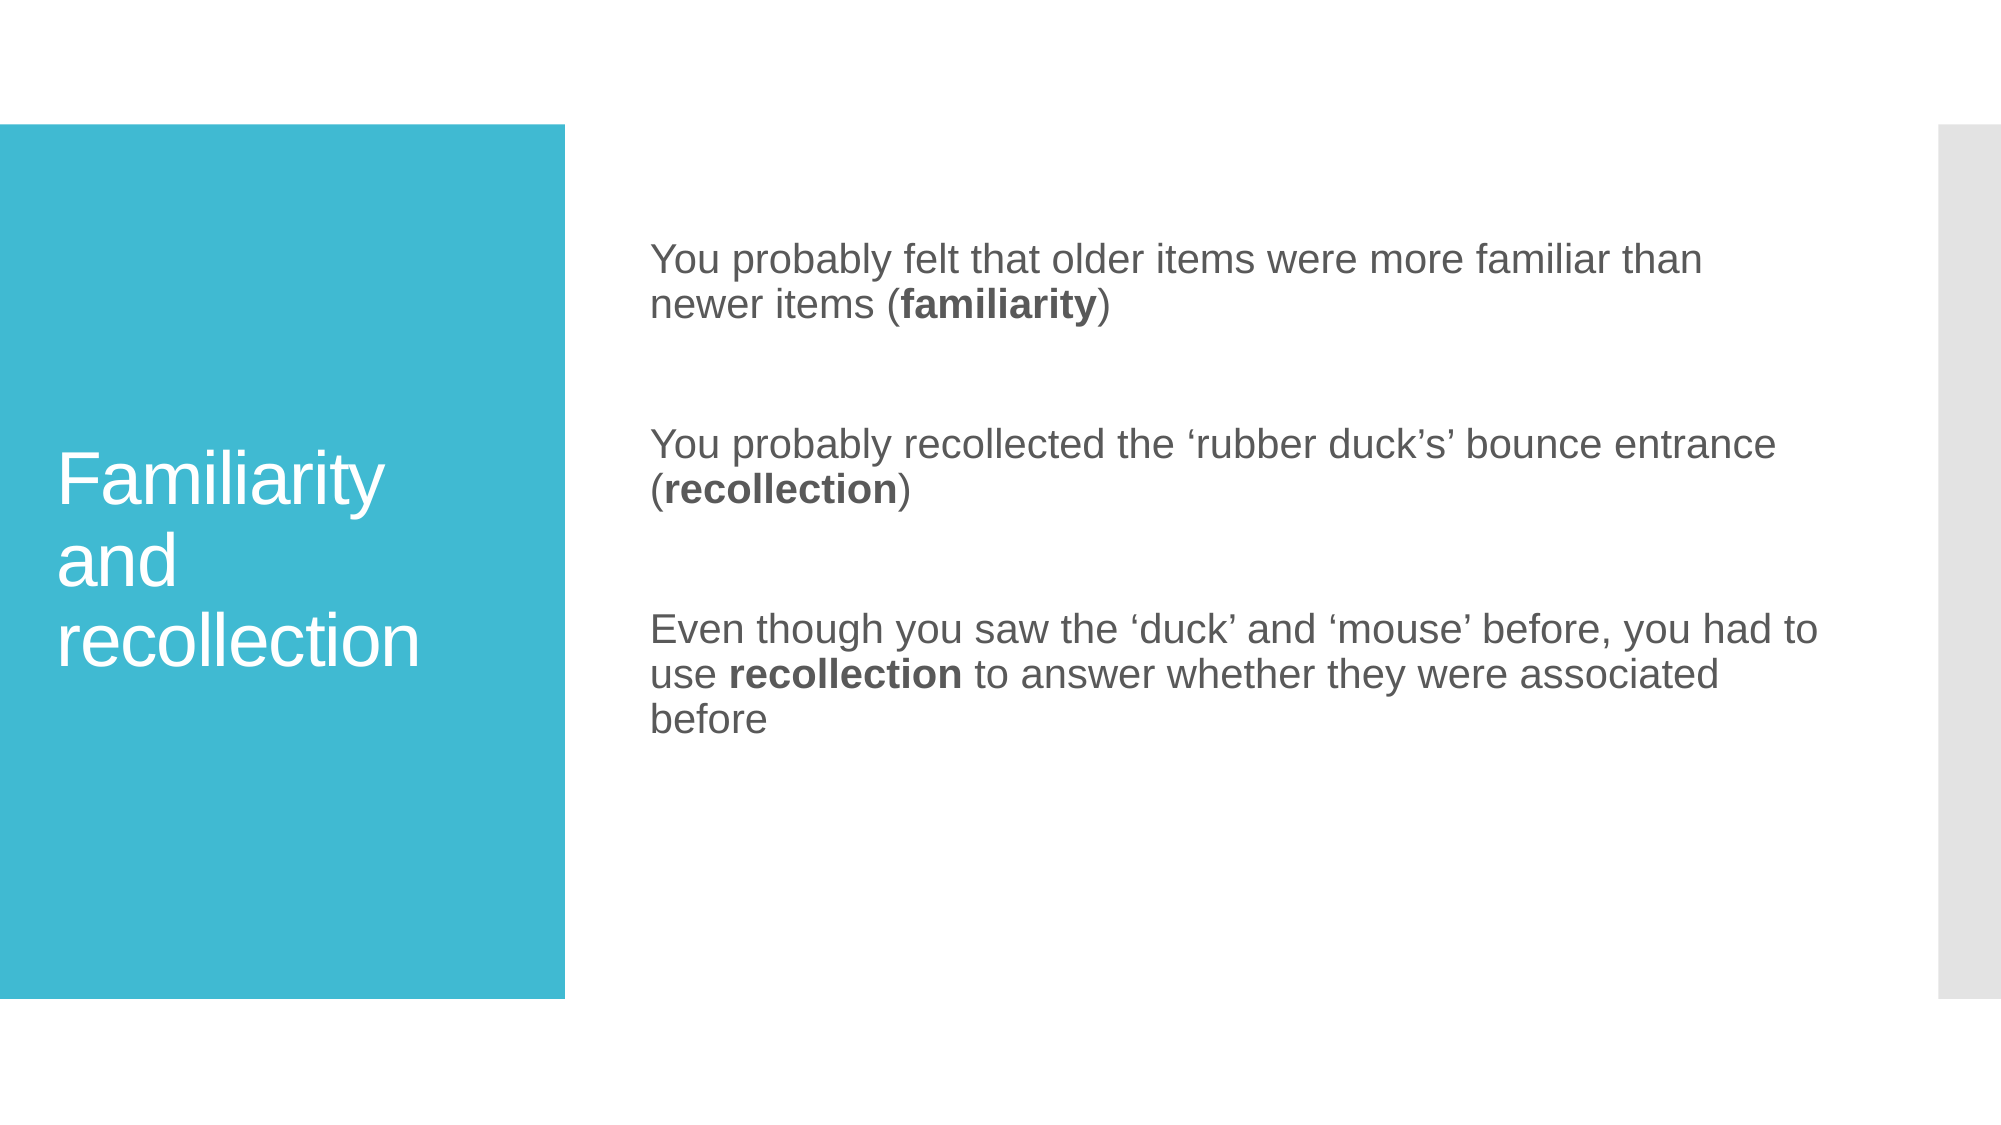

You probably felt that older items were more familiar than newer items (familiarity)

You probably recollected the ‘rubber duck’s’ bounce entrance (recollection)

Even though you saw the ‘duck’ and ‘mouse’ before, you had to use recollection to answer whether they were associated before

# Familiarity and recollection